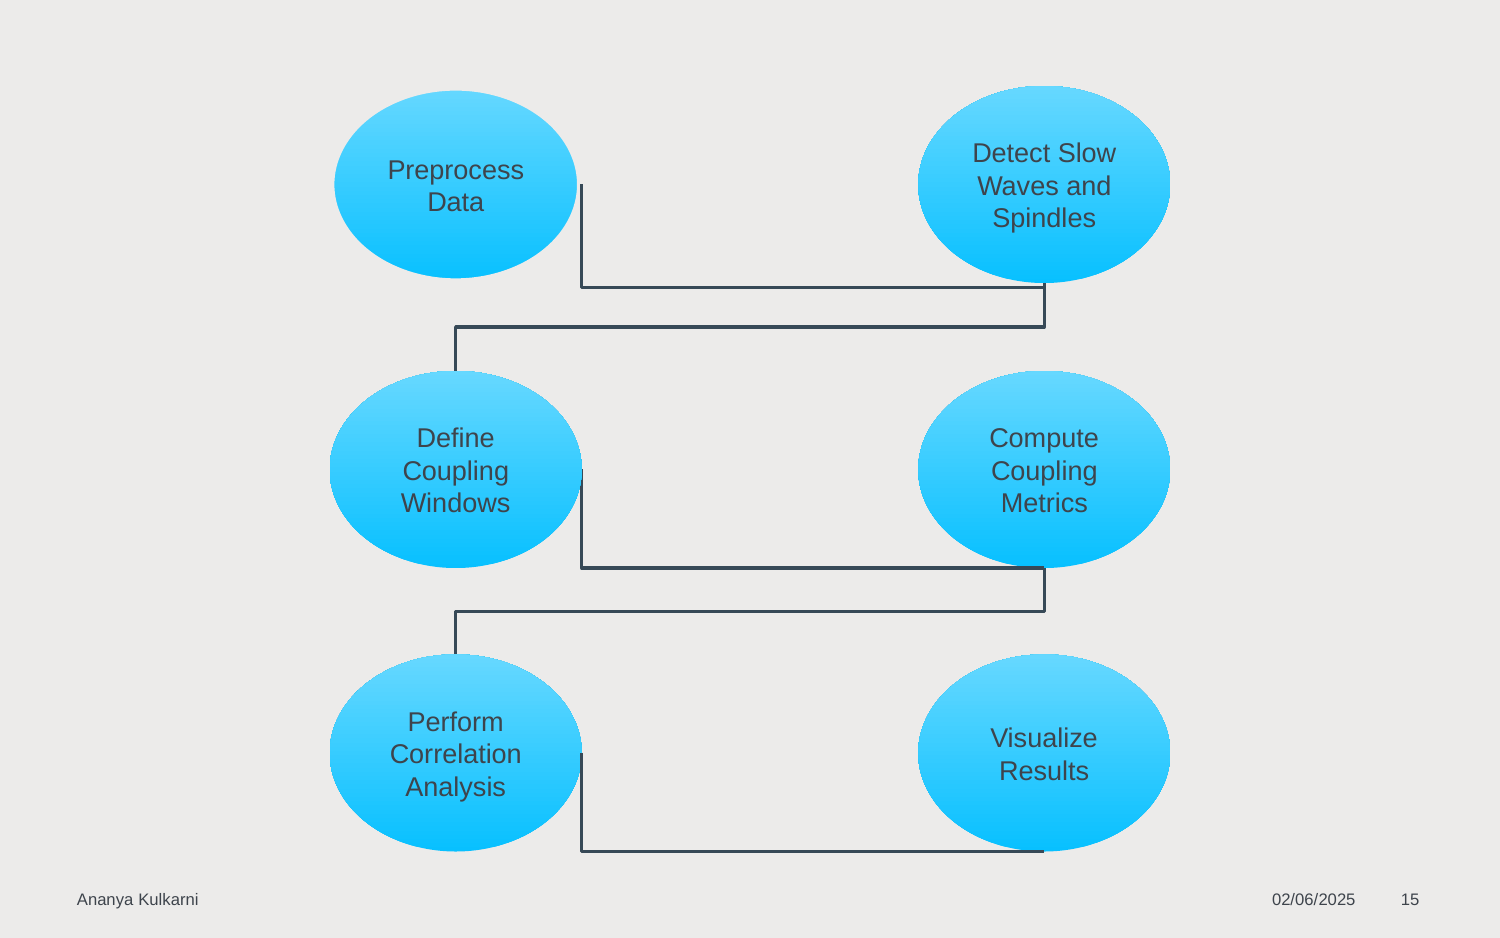

Preprocess Data
Detect Slow Waves and Spindles
Define Coupling Windows

Compute Coupling Metrics

Perform Correlation Analysis

Visualize Results
Ananya Kulkarni
02/06/2025
15